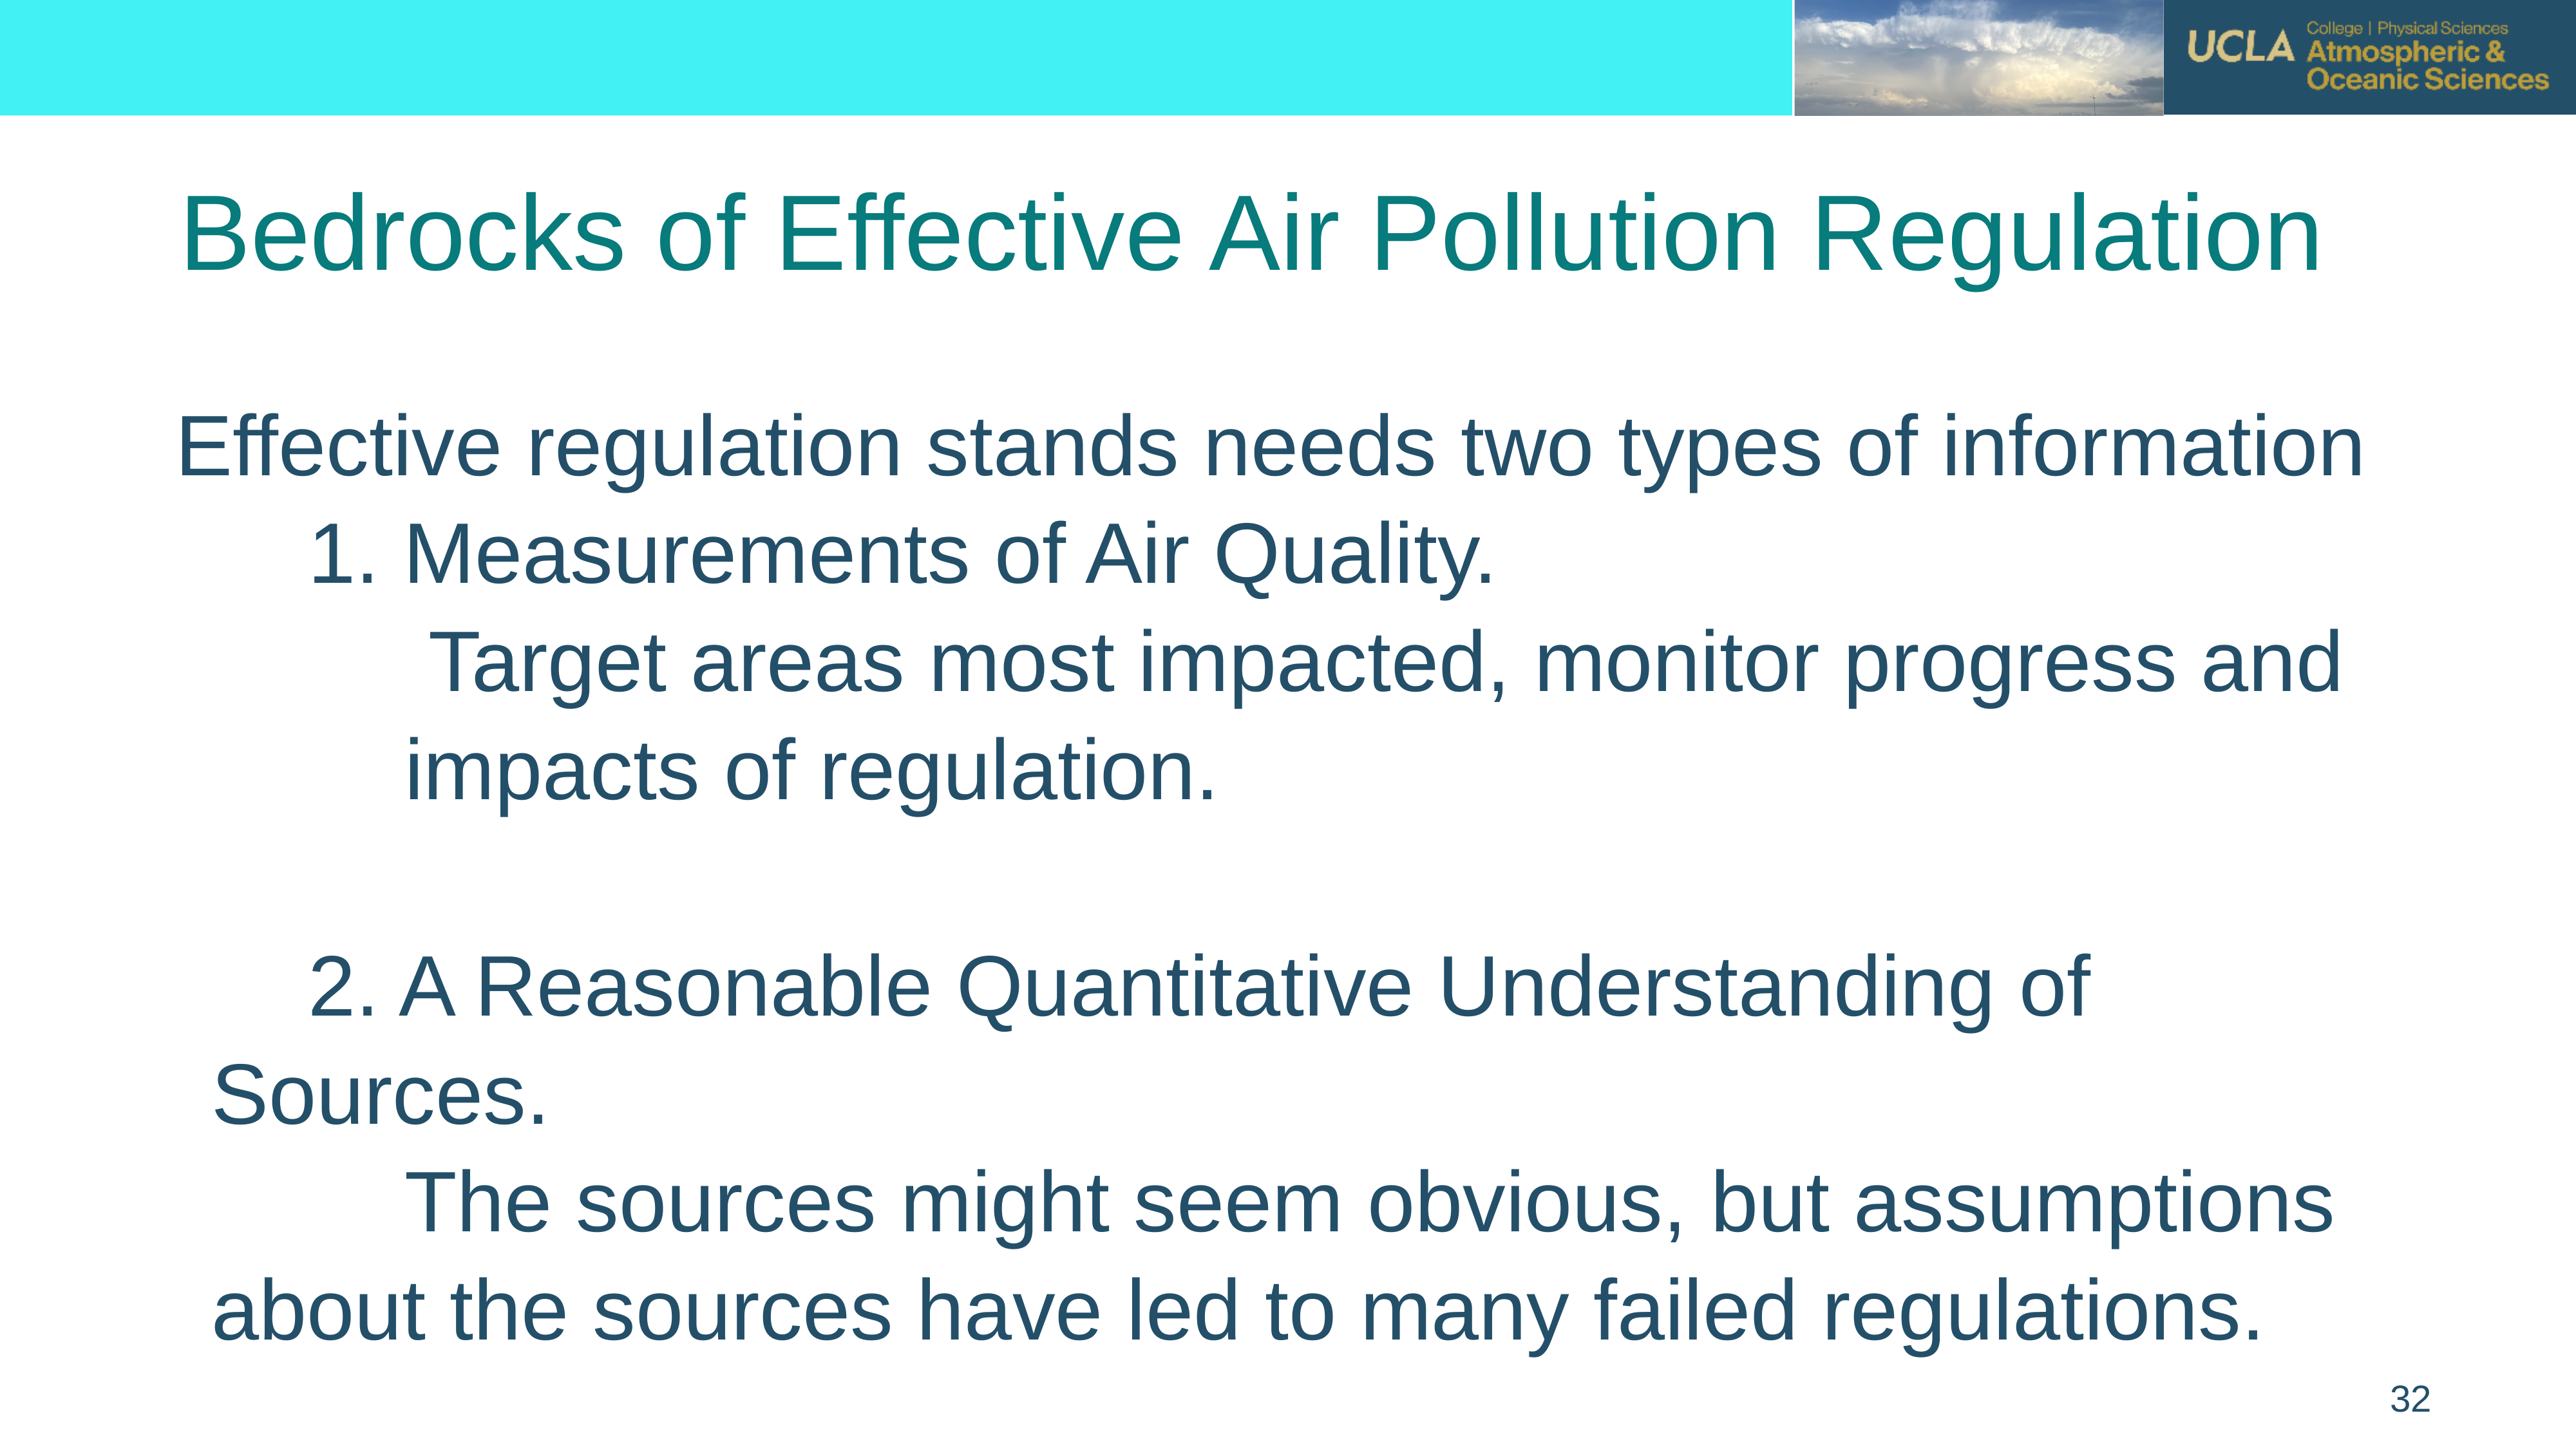

Bedrocks of Effective Air Pollution Regulation
Effective regulation stands needs two types of information
		1. Measurements of Air Quality.
			 Target areas most impacted, monitor progress and 			impacts of regulation.

		2. A Reasonable Quantitative Understanding of Sources.
			The sources might seem obvious, but assumptions about the sources have led to many failed regulations.

32